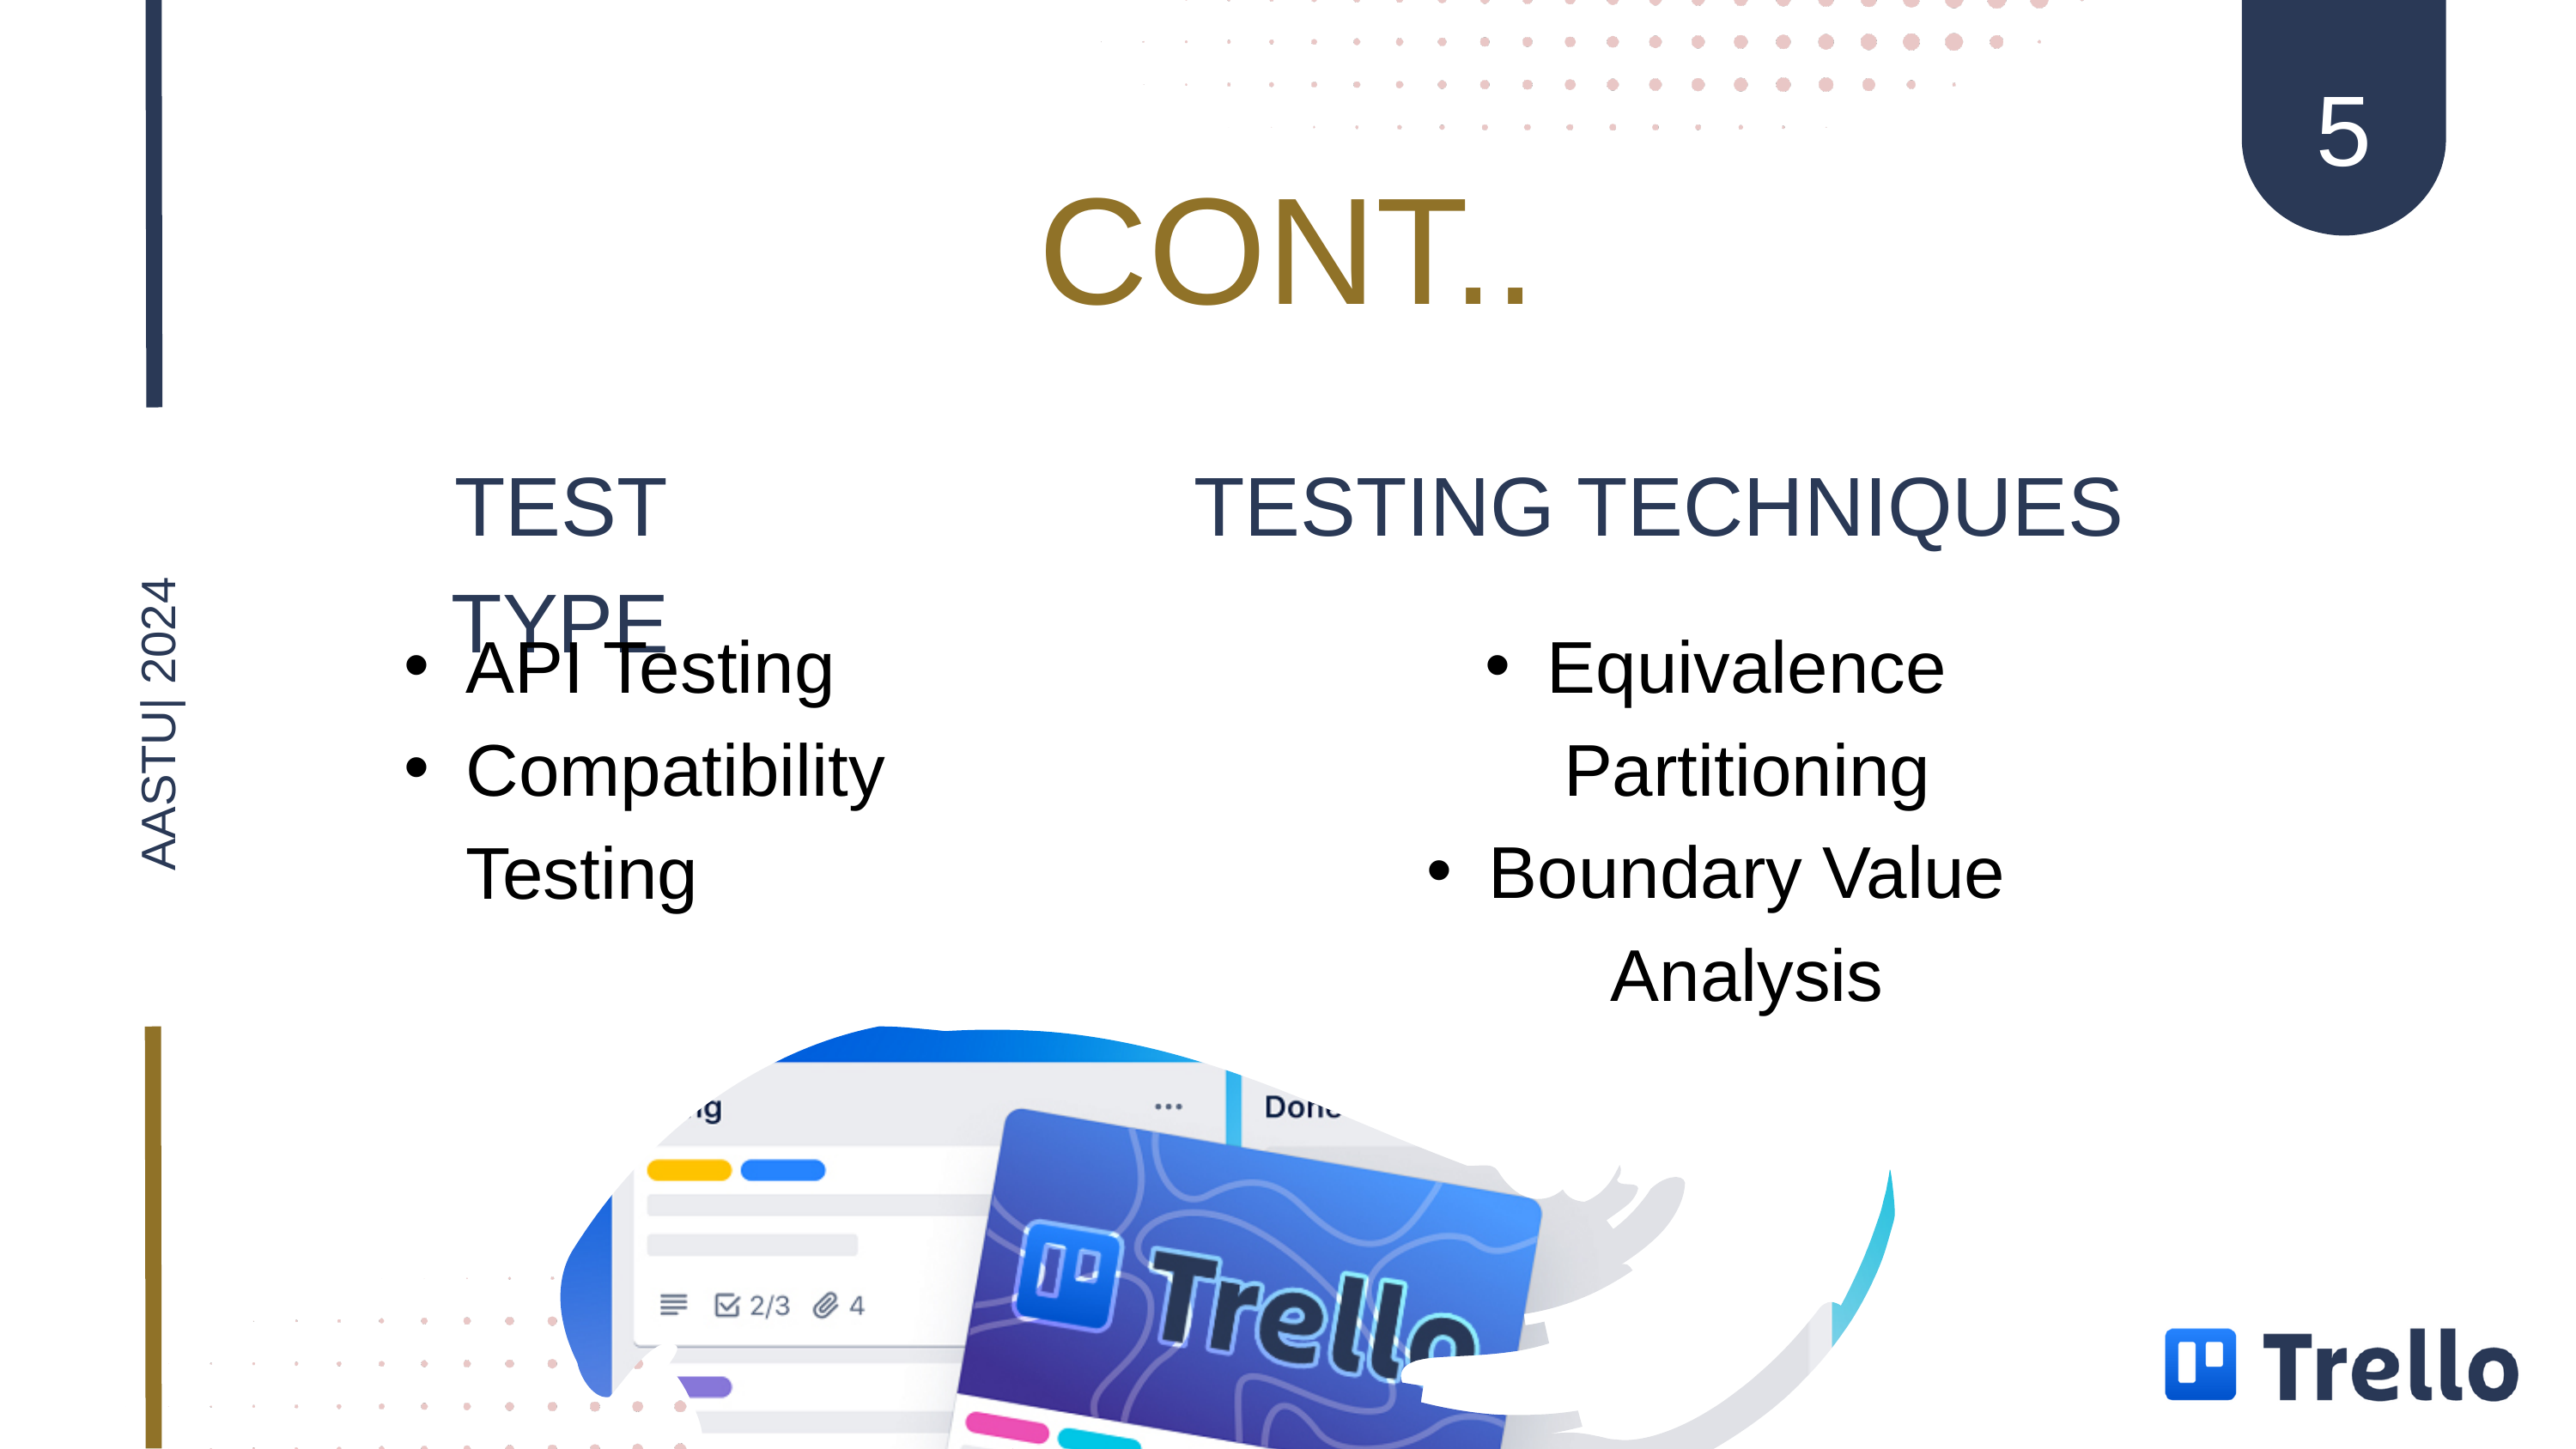

5

CONT..
TEST TYPE
 TESTING TECHNIQUES
API Testing
Compatibility Testing
Equivalence Partitioning
Boundary Value Analysis
AASTU| 2024